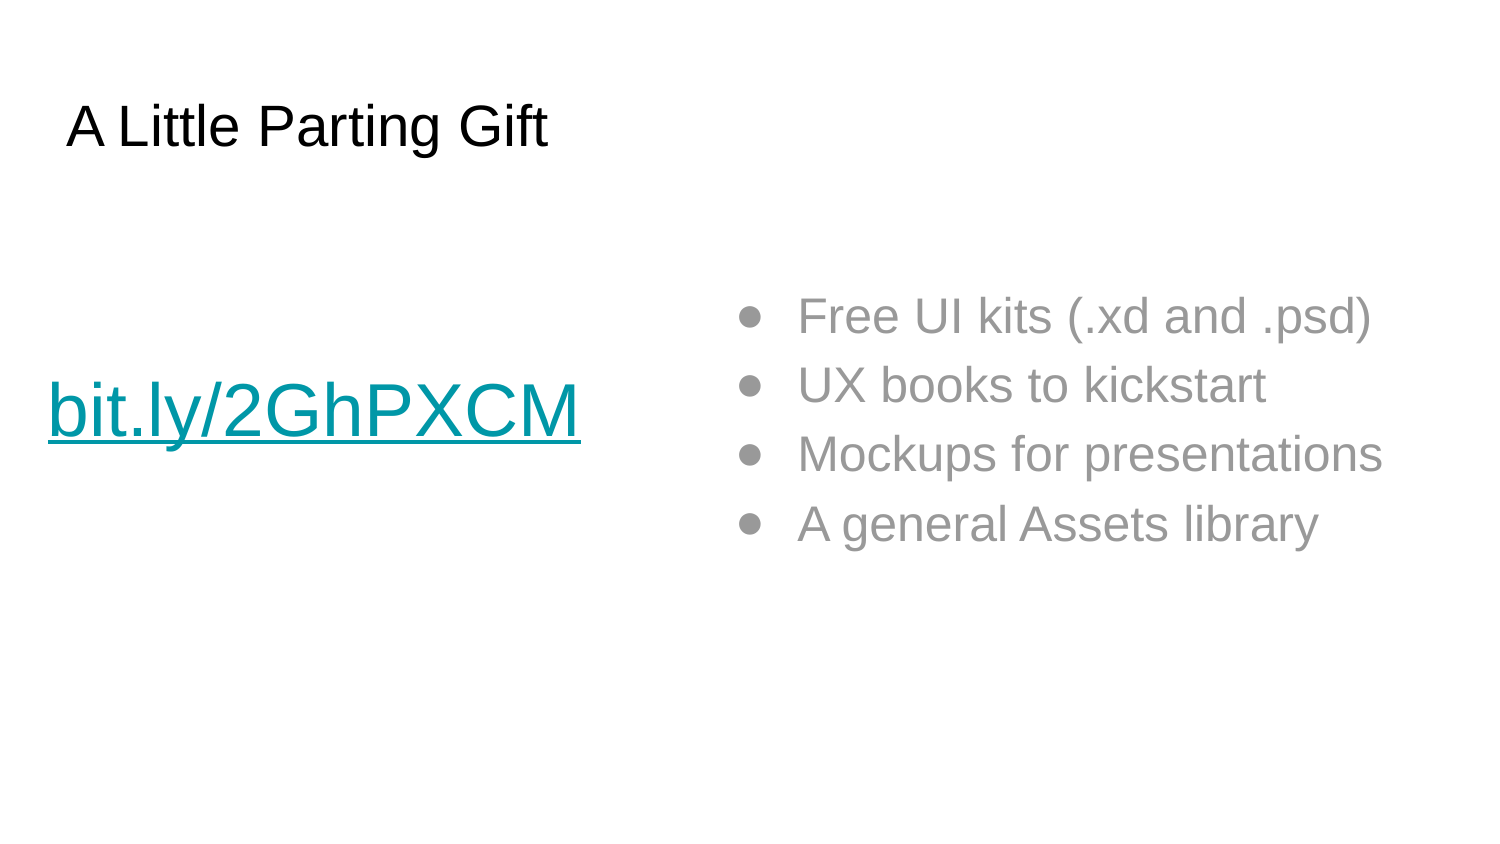

# A Little Parting Gift
Free UI kits (.xd and .psd)
UX books to kickstart
Mockups for presentations
A general Assets library
bit.ly/2GhPXCM